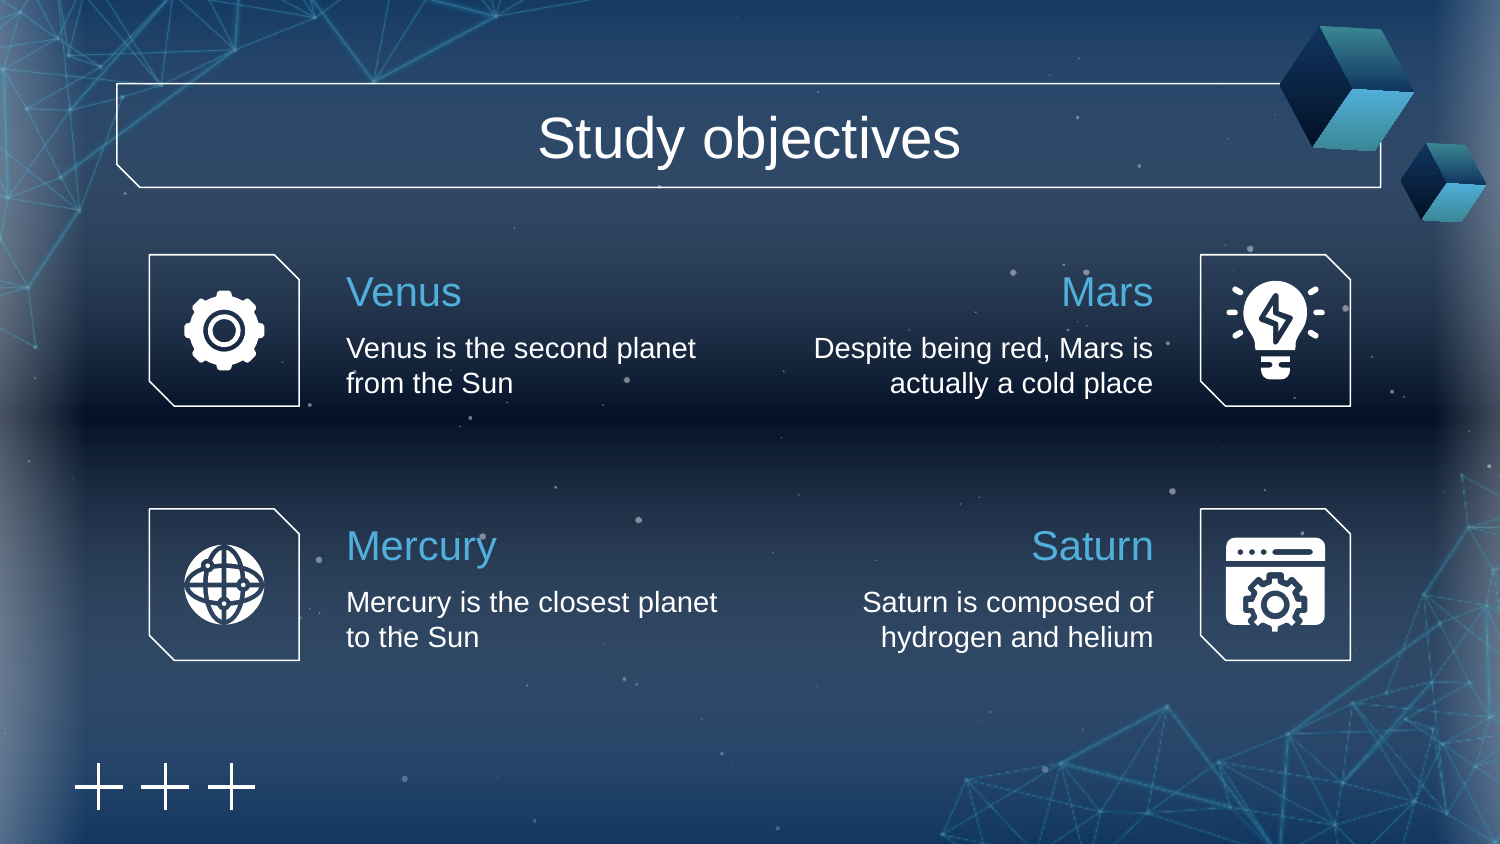

# Study objectives

Venus
Mars

Venus is the second planet from the Sun
Despite being red, Mars is actually a cold place

Saturn
Mercury

Mercury is the closest planet to the Sun
Saturn is composed of hydrogen and helium